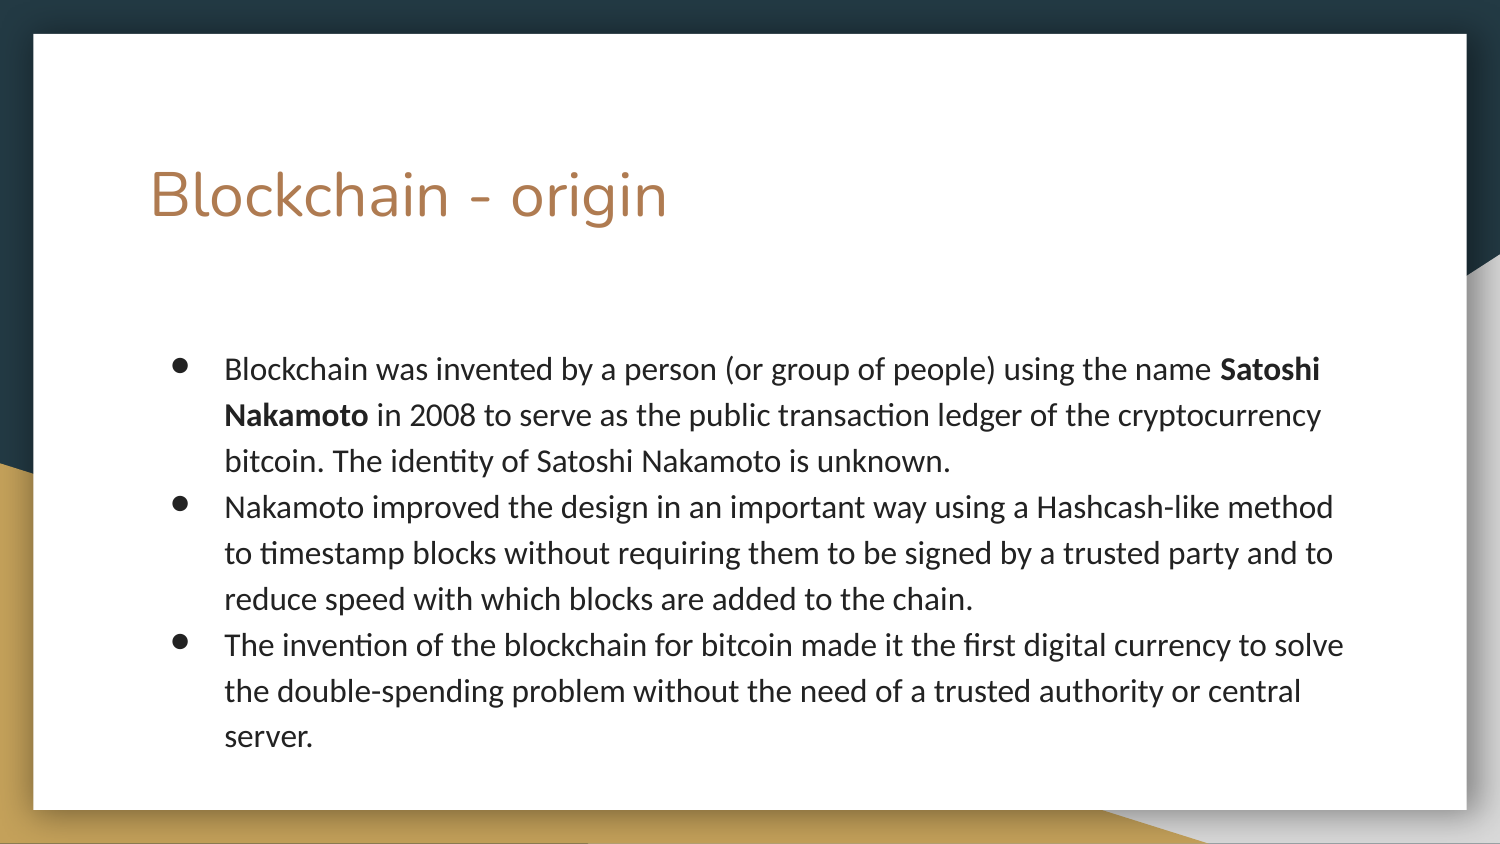

# Blockchain - origin
Blockchain was invented by a person (or group of people) using the name Satoshi Nakamoto in 2008 to serve as the public transaction ledger of the cryptocurrency bitcoin. The identity of Satoshi Nakamoto is unknown.
Nakamoto improved the design in an important way using a Hashcash-like method to timestamp blocks without requiring them to be signed by a trusted party and to reduce speed with which blocks are added to the chain.
The invention of the blockchain for bitcoin made it the first digital currency to solve the double-spending problem without the need of a trusted authority or central server.